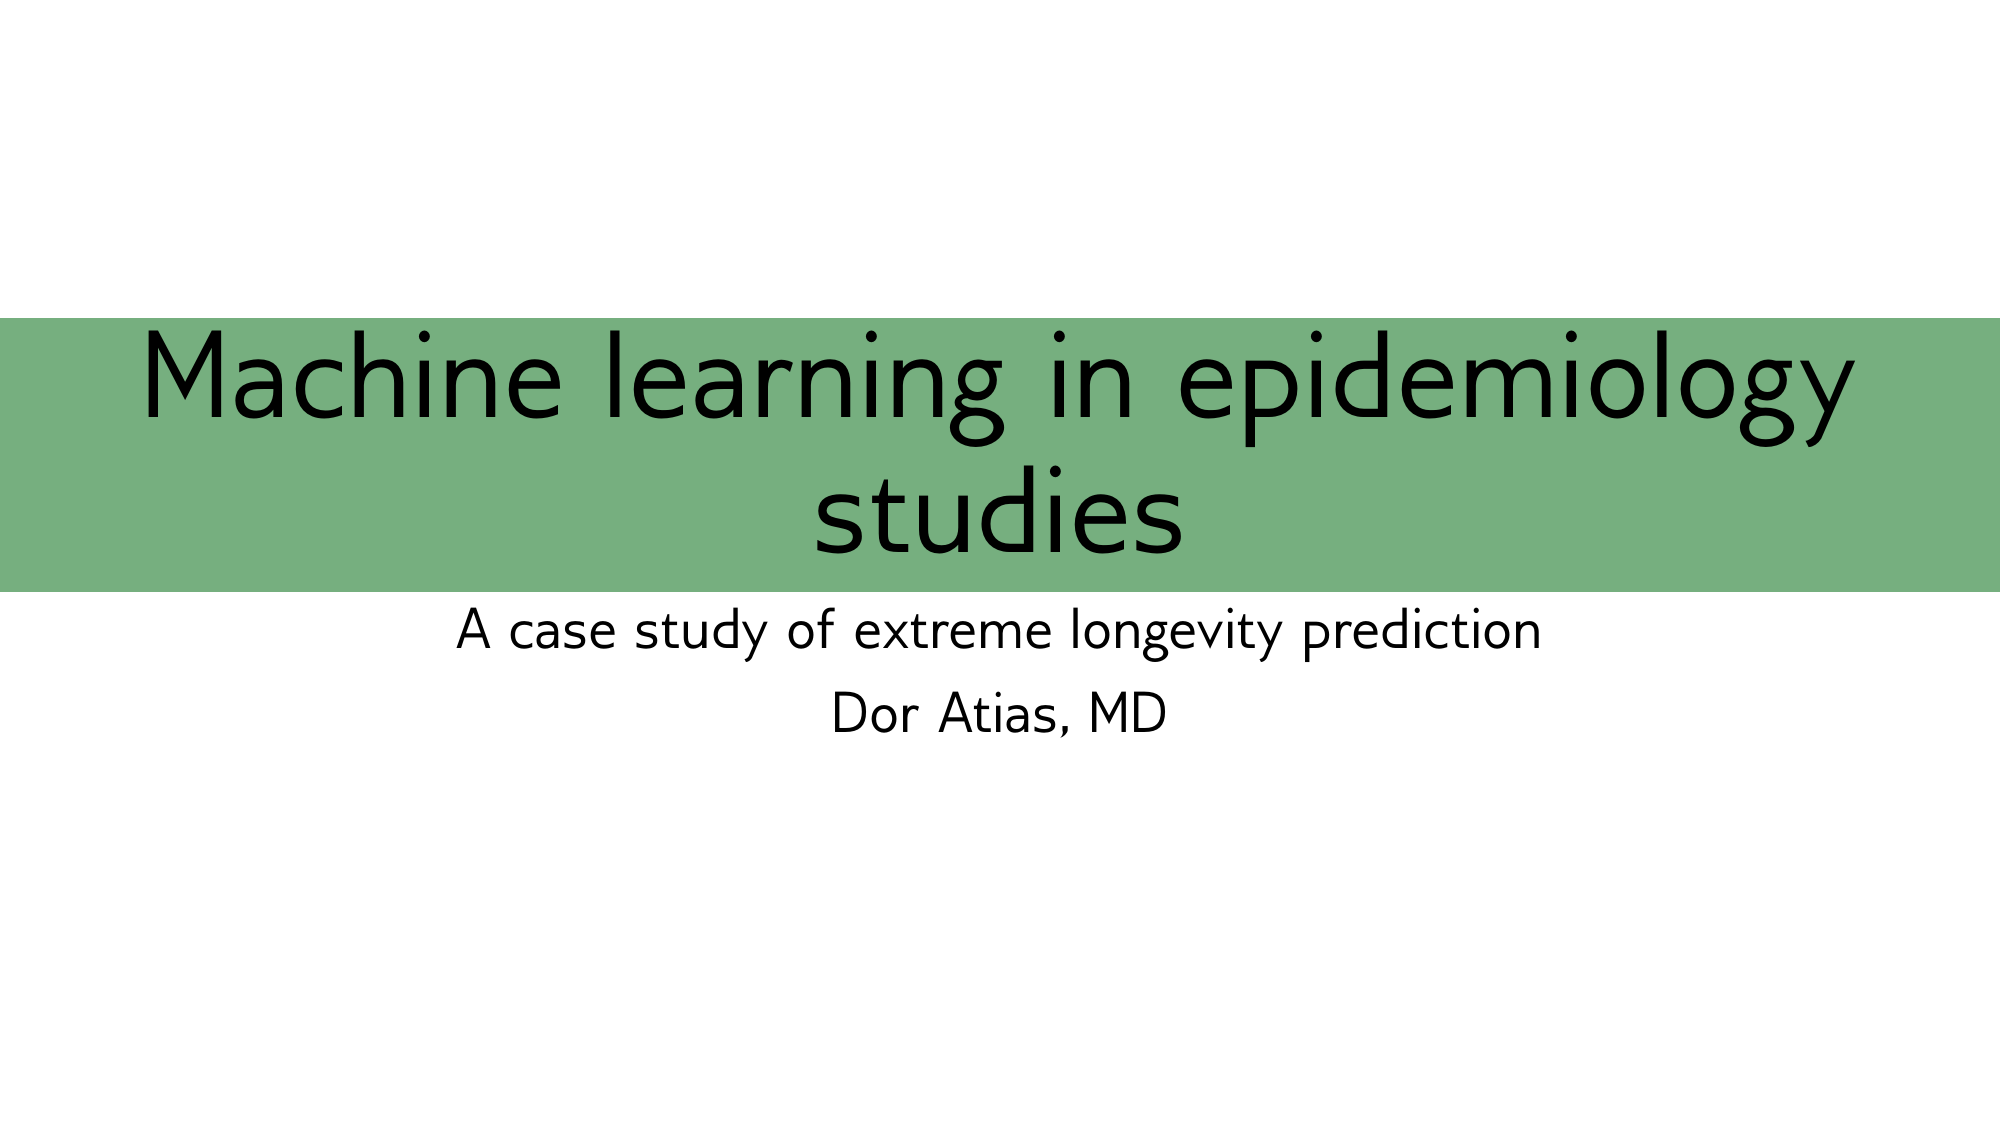

# Machine learning in epidemiology studies

A case study of extreme longevity prediction
Dor Atias, MD